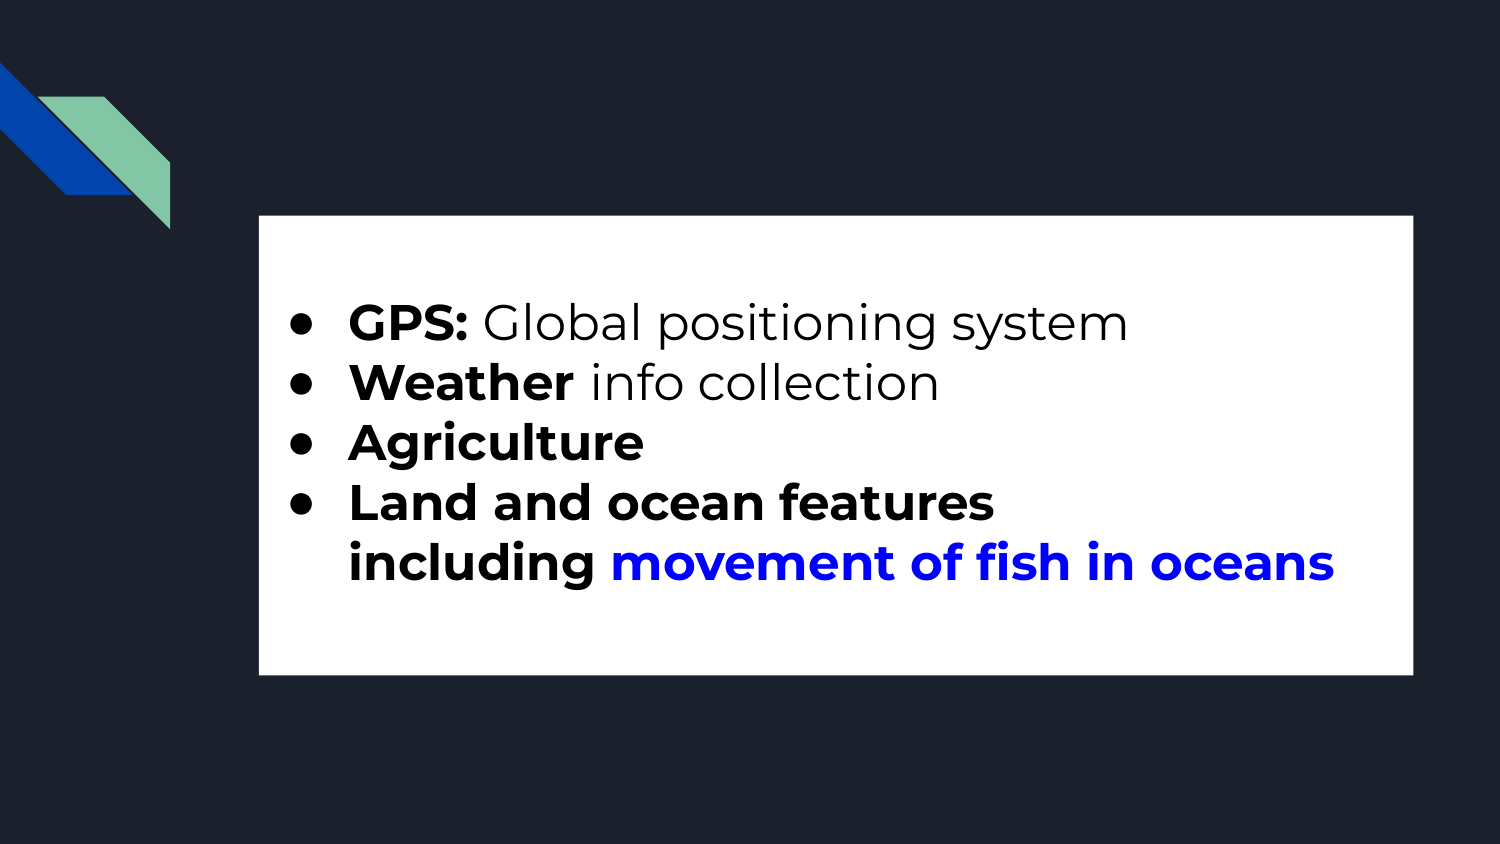

# GPS: Global positioning system
Weather info collection
Agriculture
Land and ocean features
including movement of fish in oceans